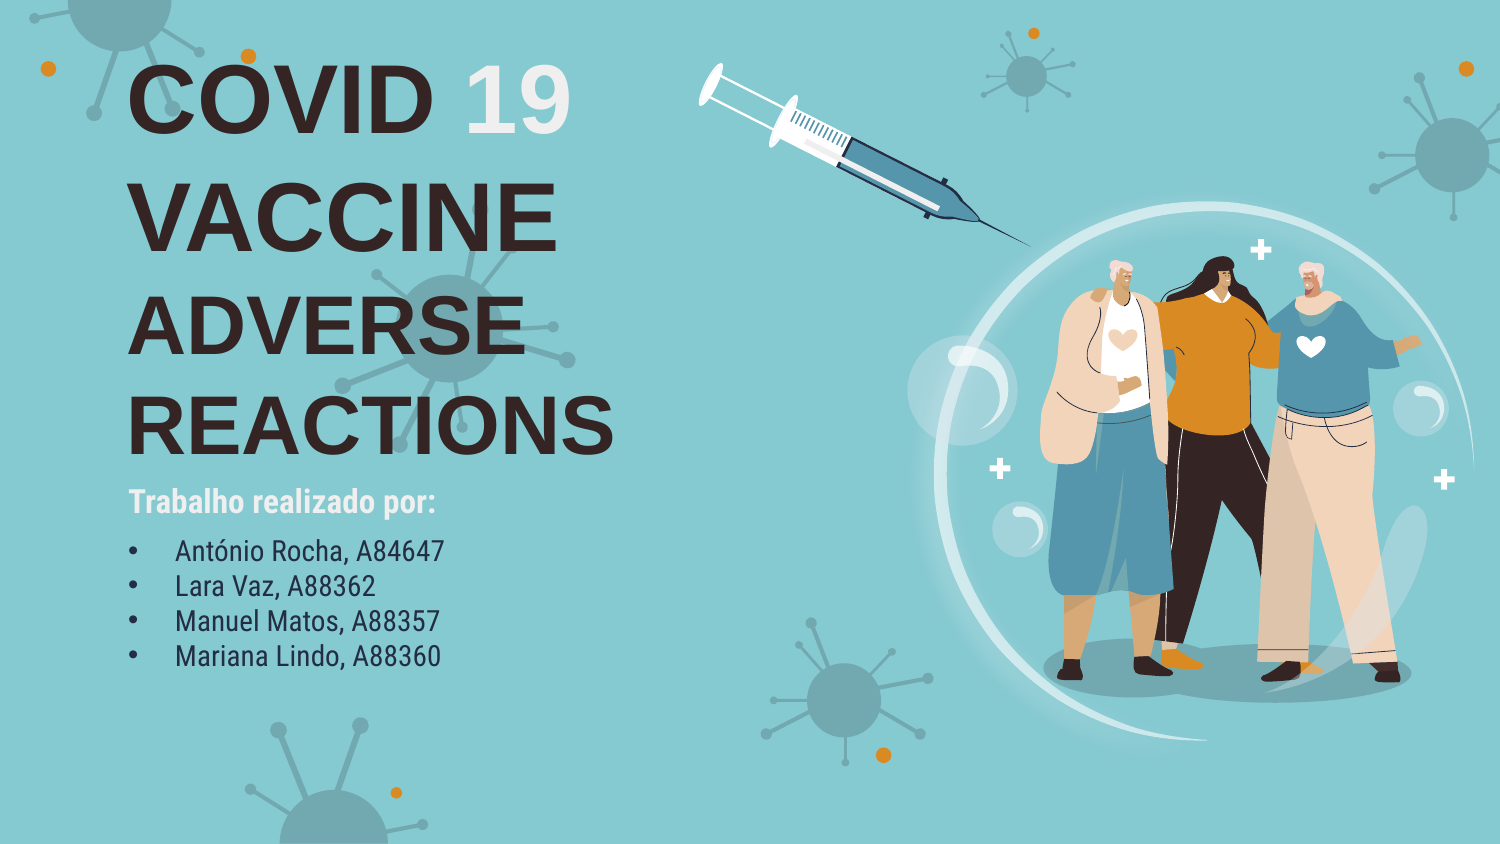

# COVID 19 VACCINE ADVERSE REACTIONS

Trabalho realizado por:
António Rocha, A84647
Lara Vaz, A88362
Manuel Matos, A88357
Mariana Lindo, A88360